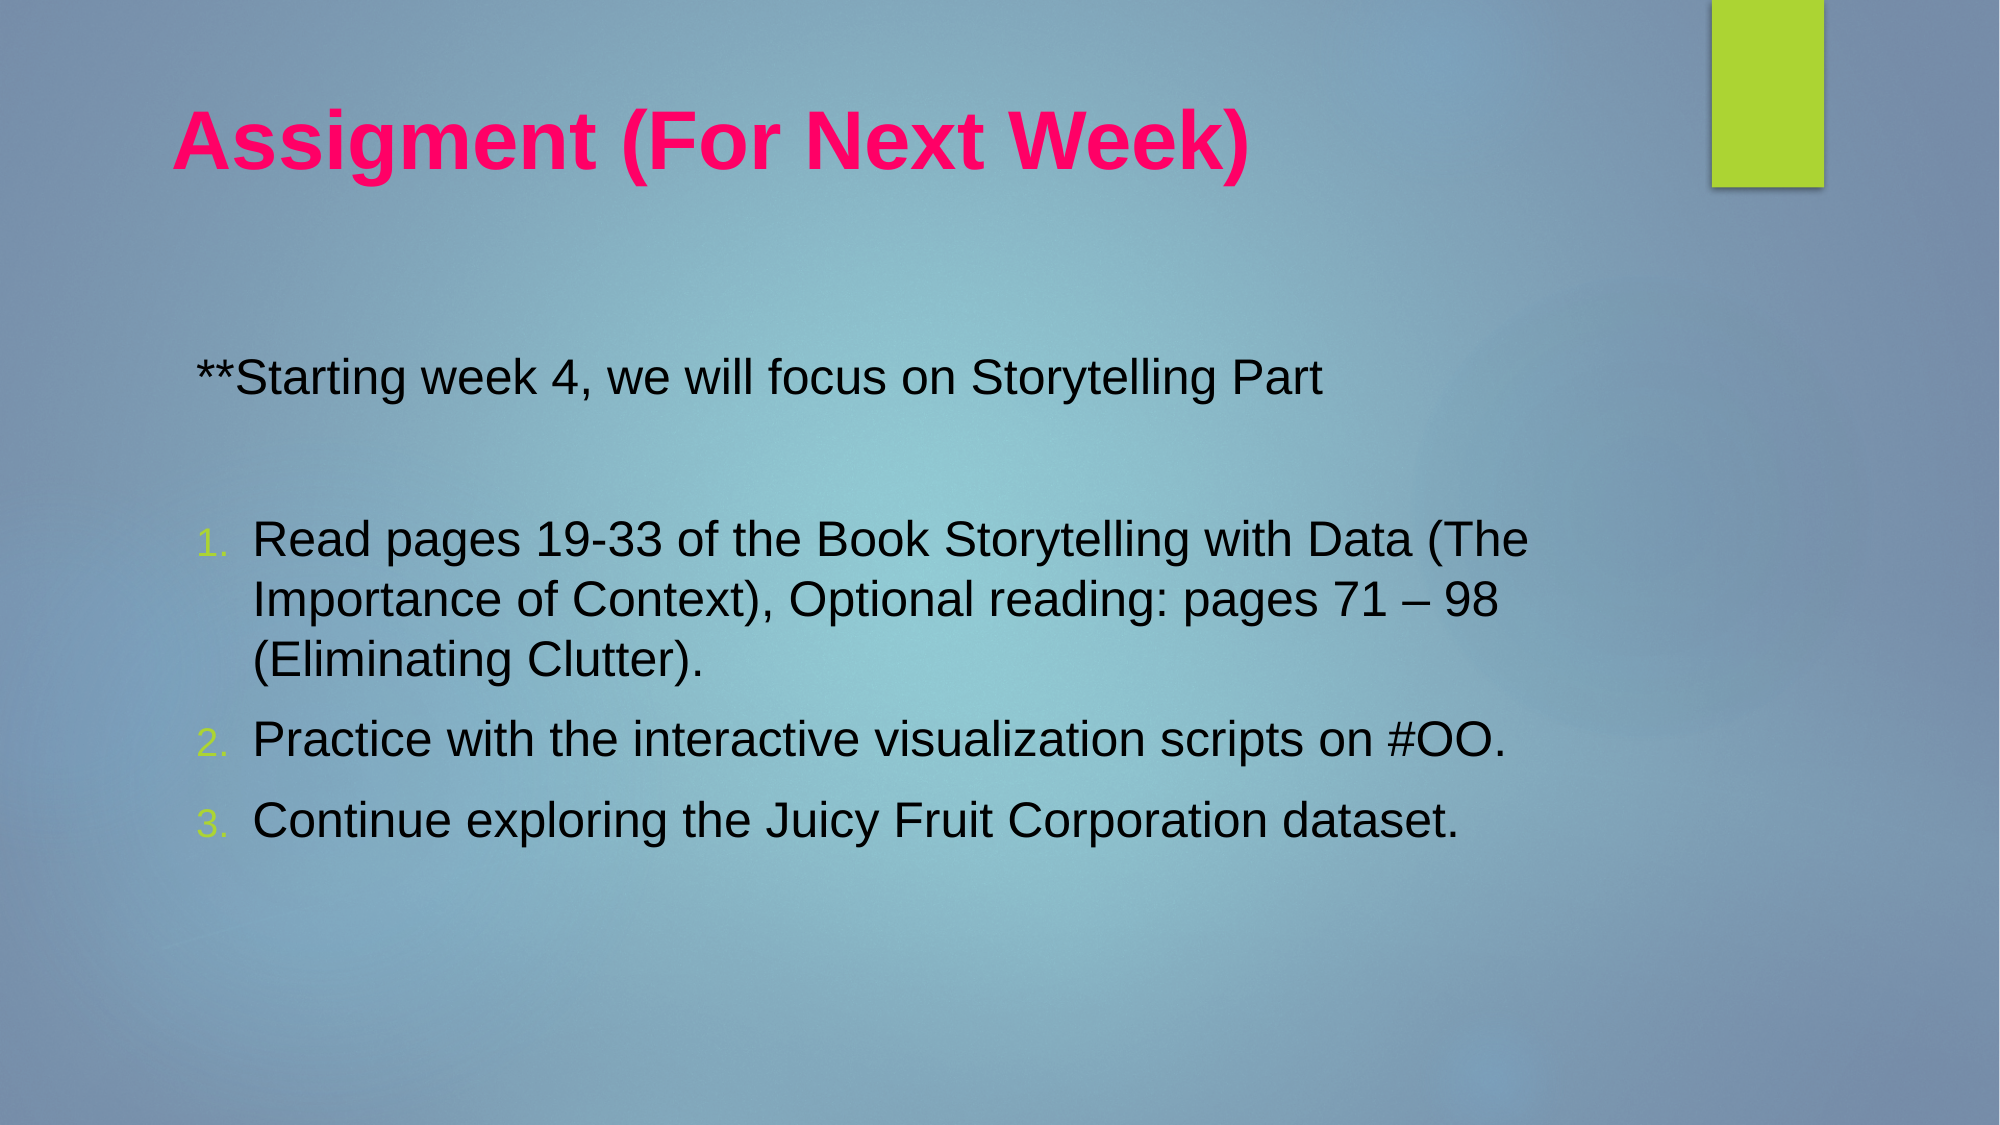

# Assigment (For Next Week)
**Starting week 4, we will focus on Storytelling Part

Read pages 19-33 of the Book Storytelling with Data (The Importance of Context), Optional reading: pages 71 – 98 (Eliminating Clutter).
Practice with the interactive visualization scripts on #OO.
Continue exploring the Juicy Fruit Corporation dataset.